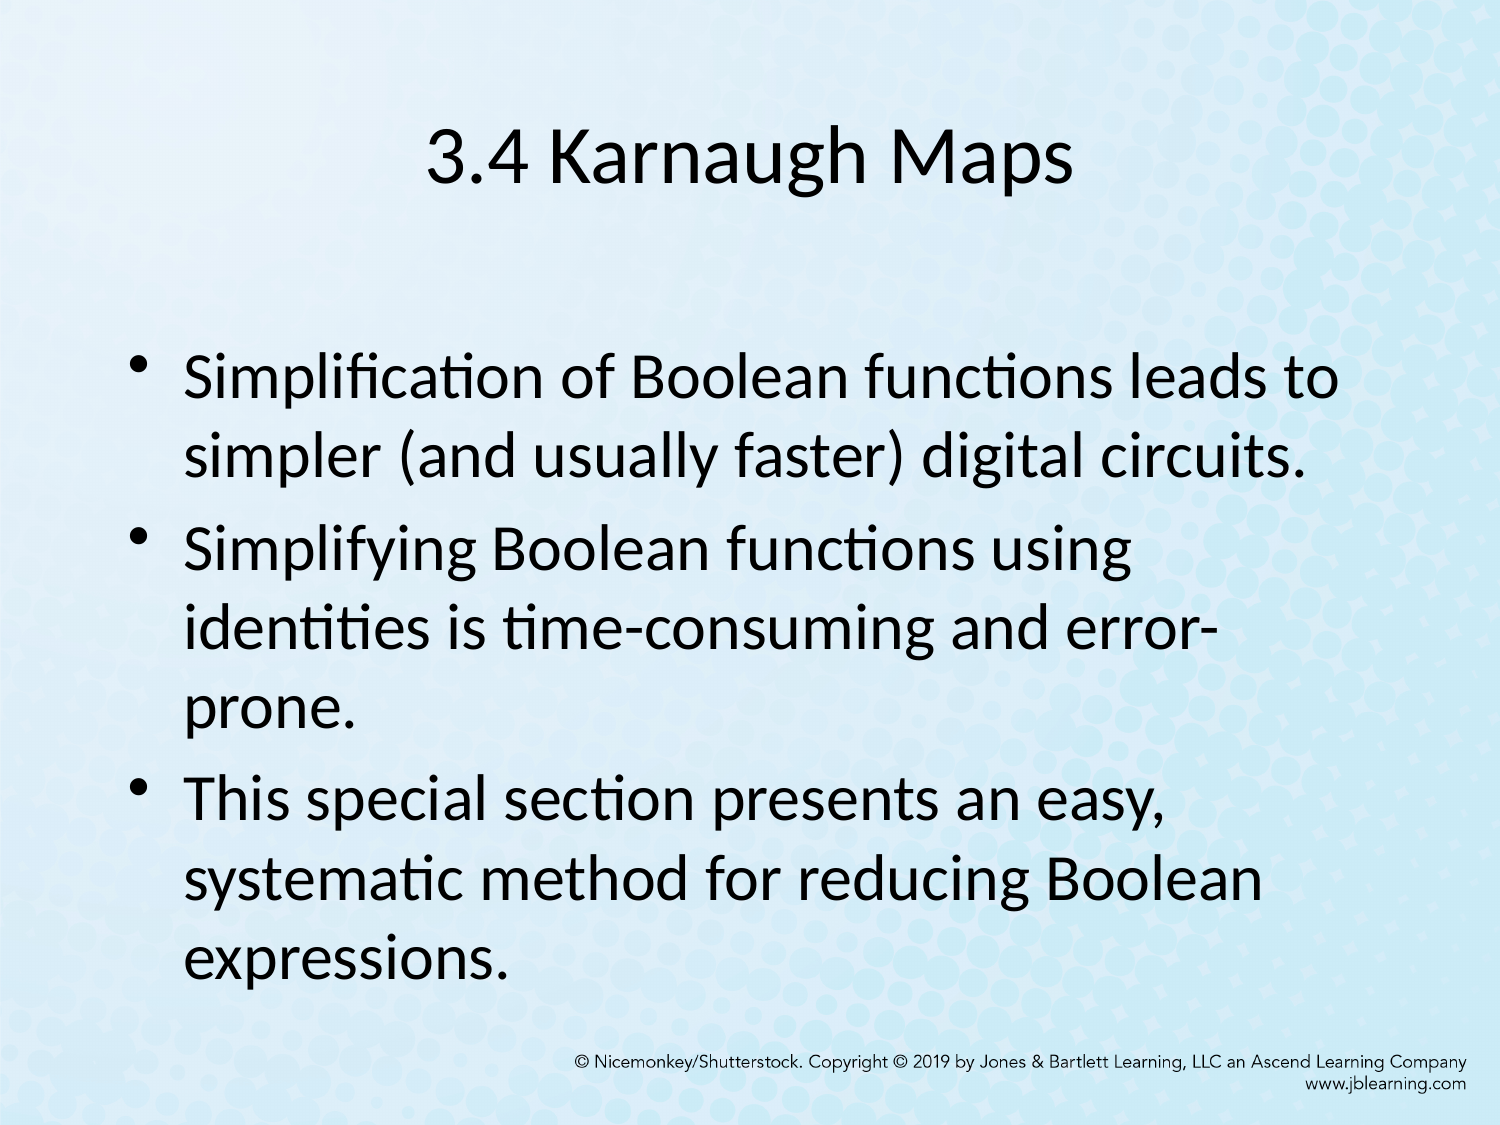

# 3.4 Karnaugh Maps
Simplification of Boolean functions leads to simpler (and usually faster) digital circuits.
Simplifying Boolean functions using identities is time-consuming and error-prone.
This special section presents an easy, systematic method for reducing Boolean expressions.